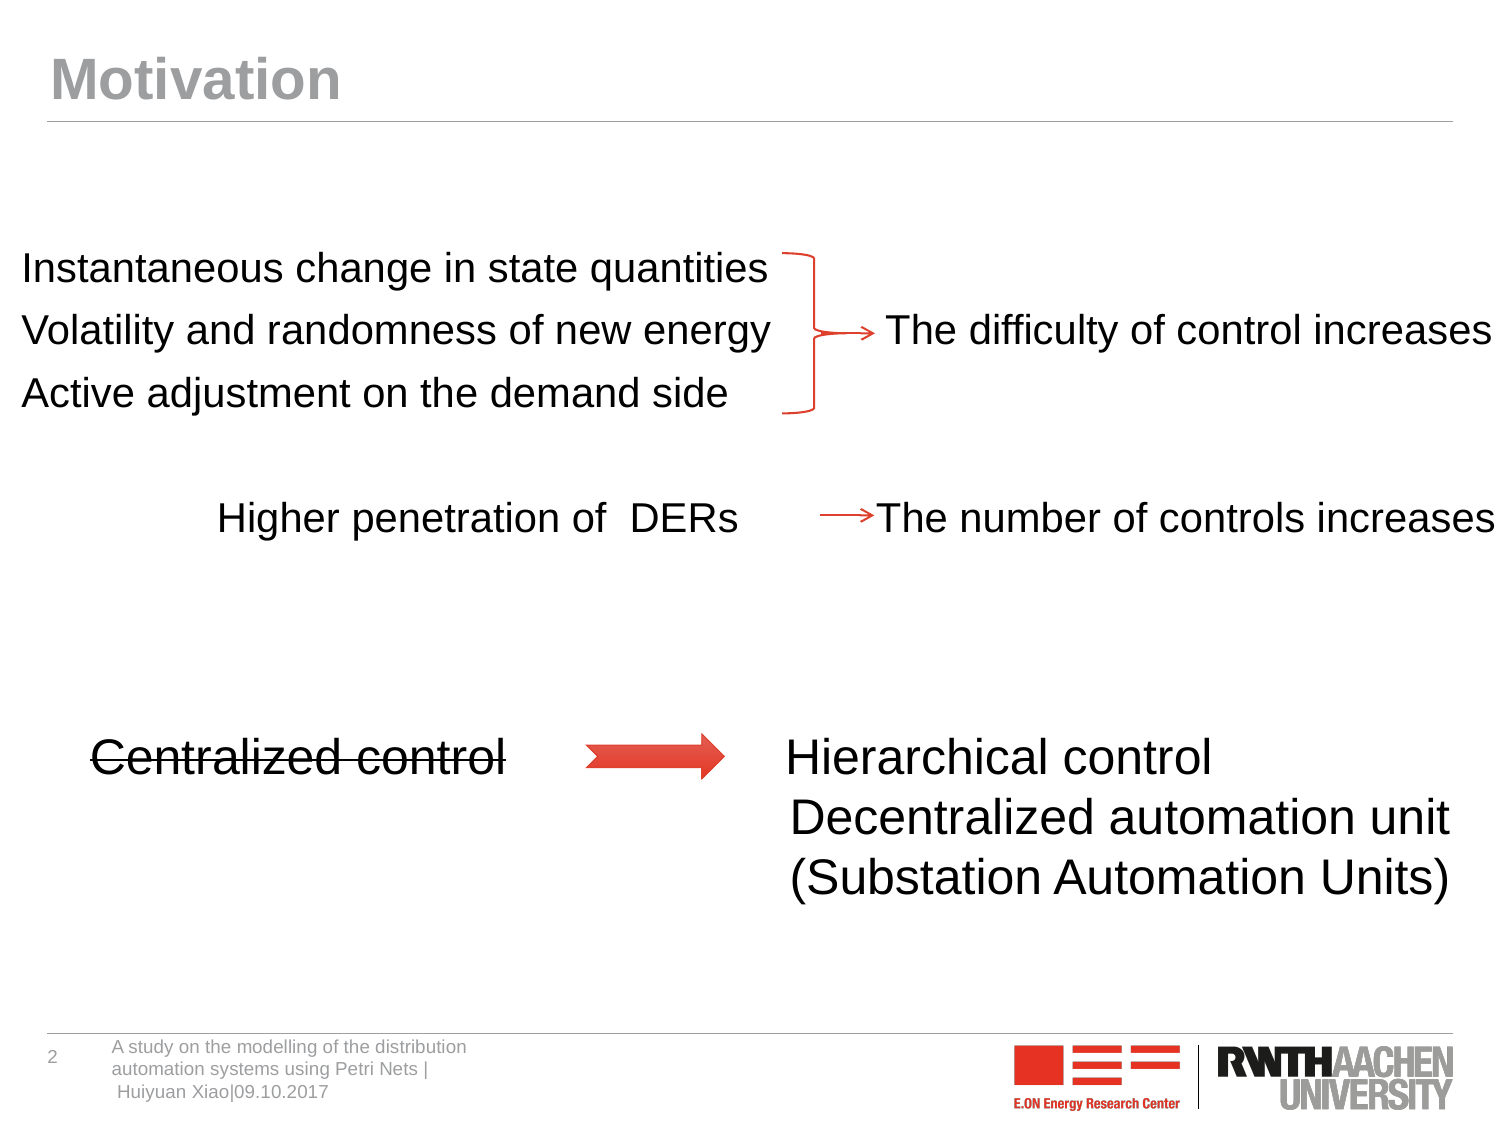

# Motivation
Instantaneous change in state quantities
Volatility and randomness of new energy          The difficulty of control increases
Active adjustment on the demand side

                 Higher penetration of  DERs            The number of controls increases

Centralized control                    Hierarchical control
                                                  Decentralized automation unit
                                                  (Substation Automation Units)